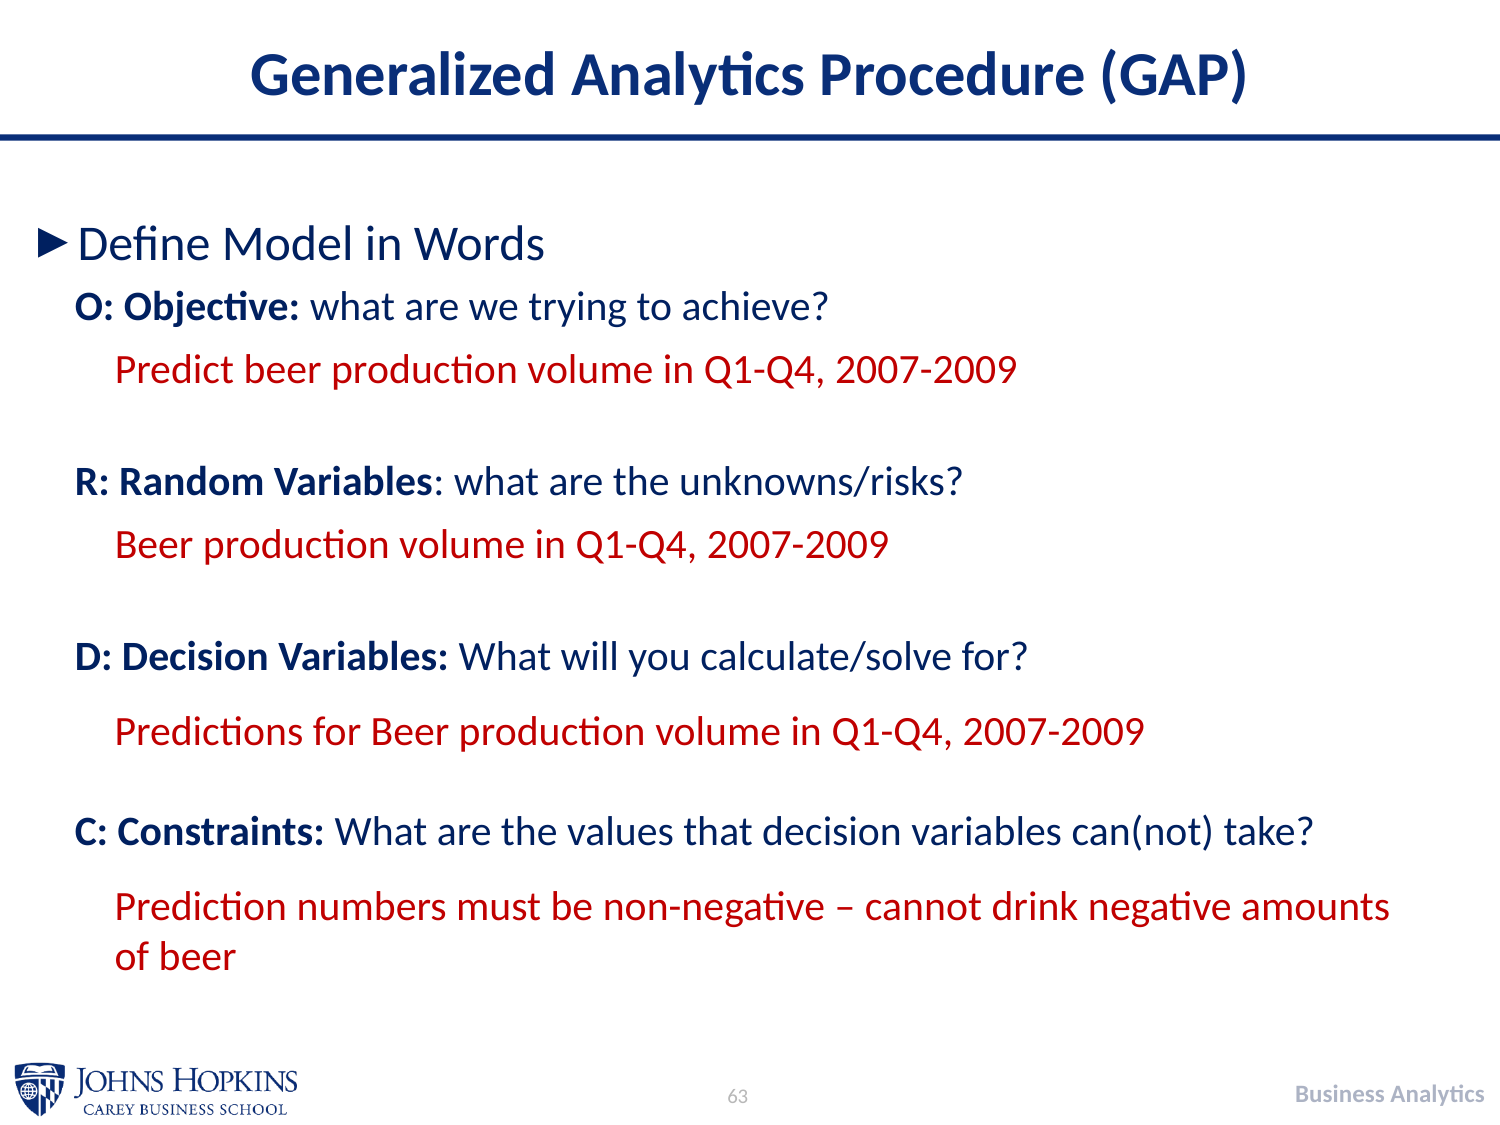

# Generalized Analytics Procedure (GAP)
Define Model in Words
O: Objective: what are we trying to achieve?

R: Random Variables: what are the unknowns/risks?

D: Decision Variables: What will you calculate/solve for?

C: Constraints: What are the values that decision variables can(not) take?

Predict beer production volume in Q1-Q4, 2007-2009
Beer production volume in Q1-Q4, 2007-2009
Predictions for Beer production volume in Q1-Q4, 2007-2009
Prediction numbers must be non-negative – cannot drink negative amounts of beer
63